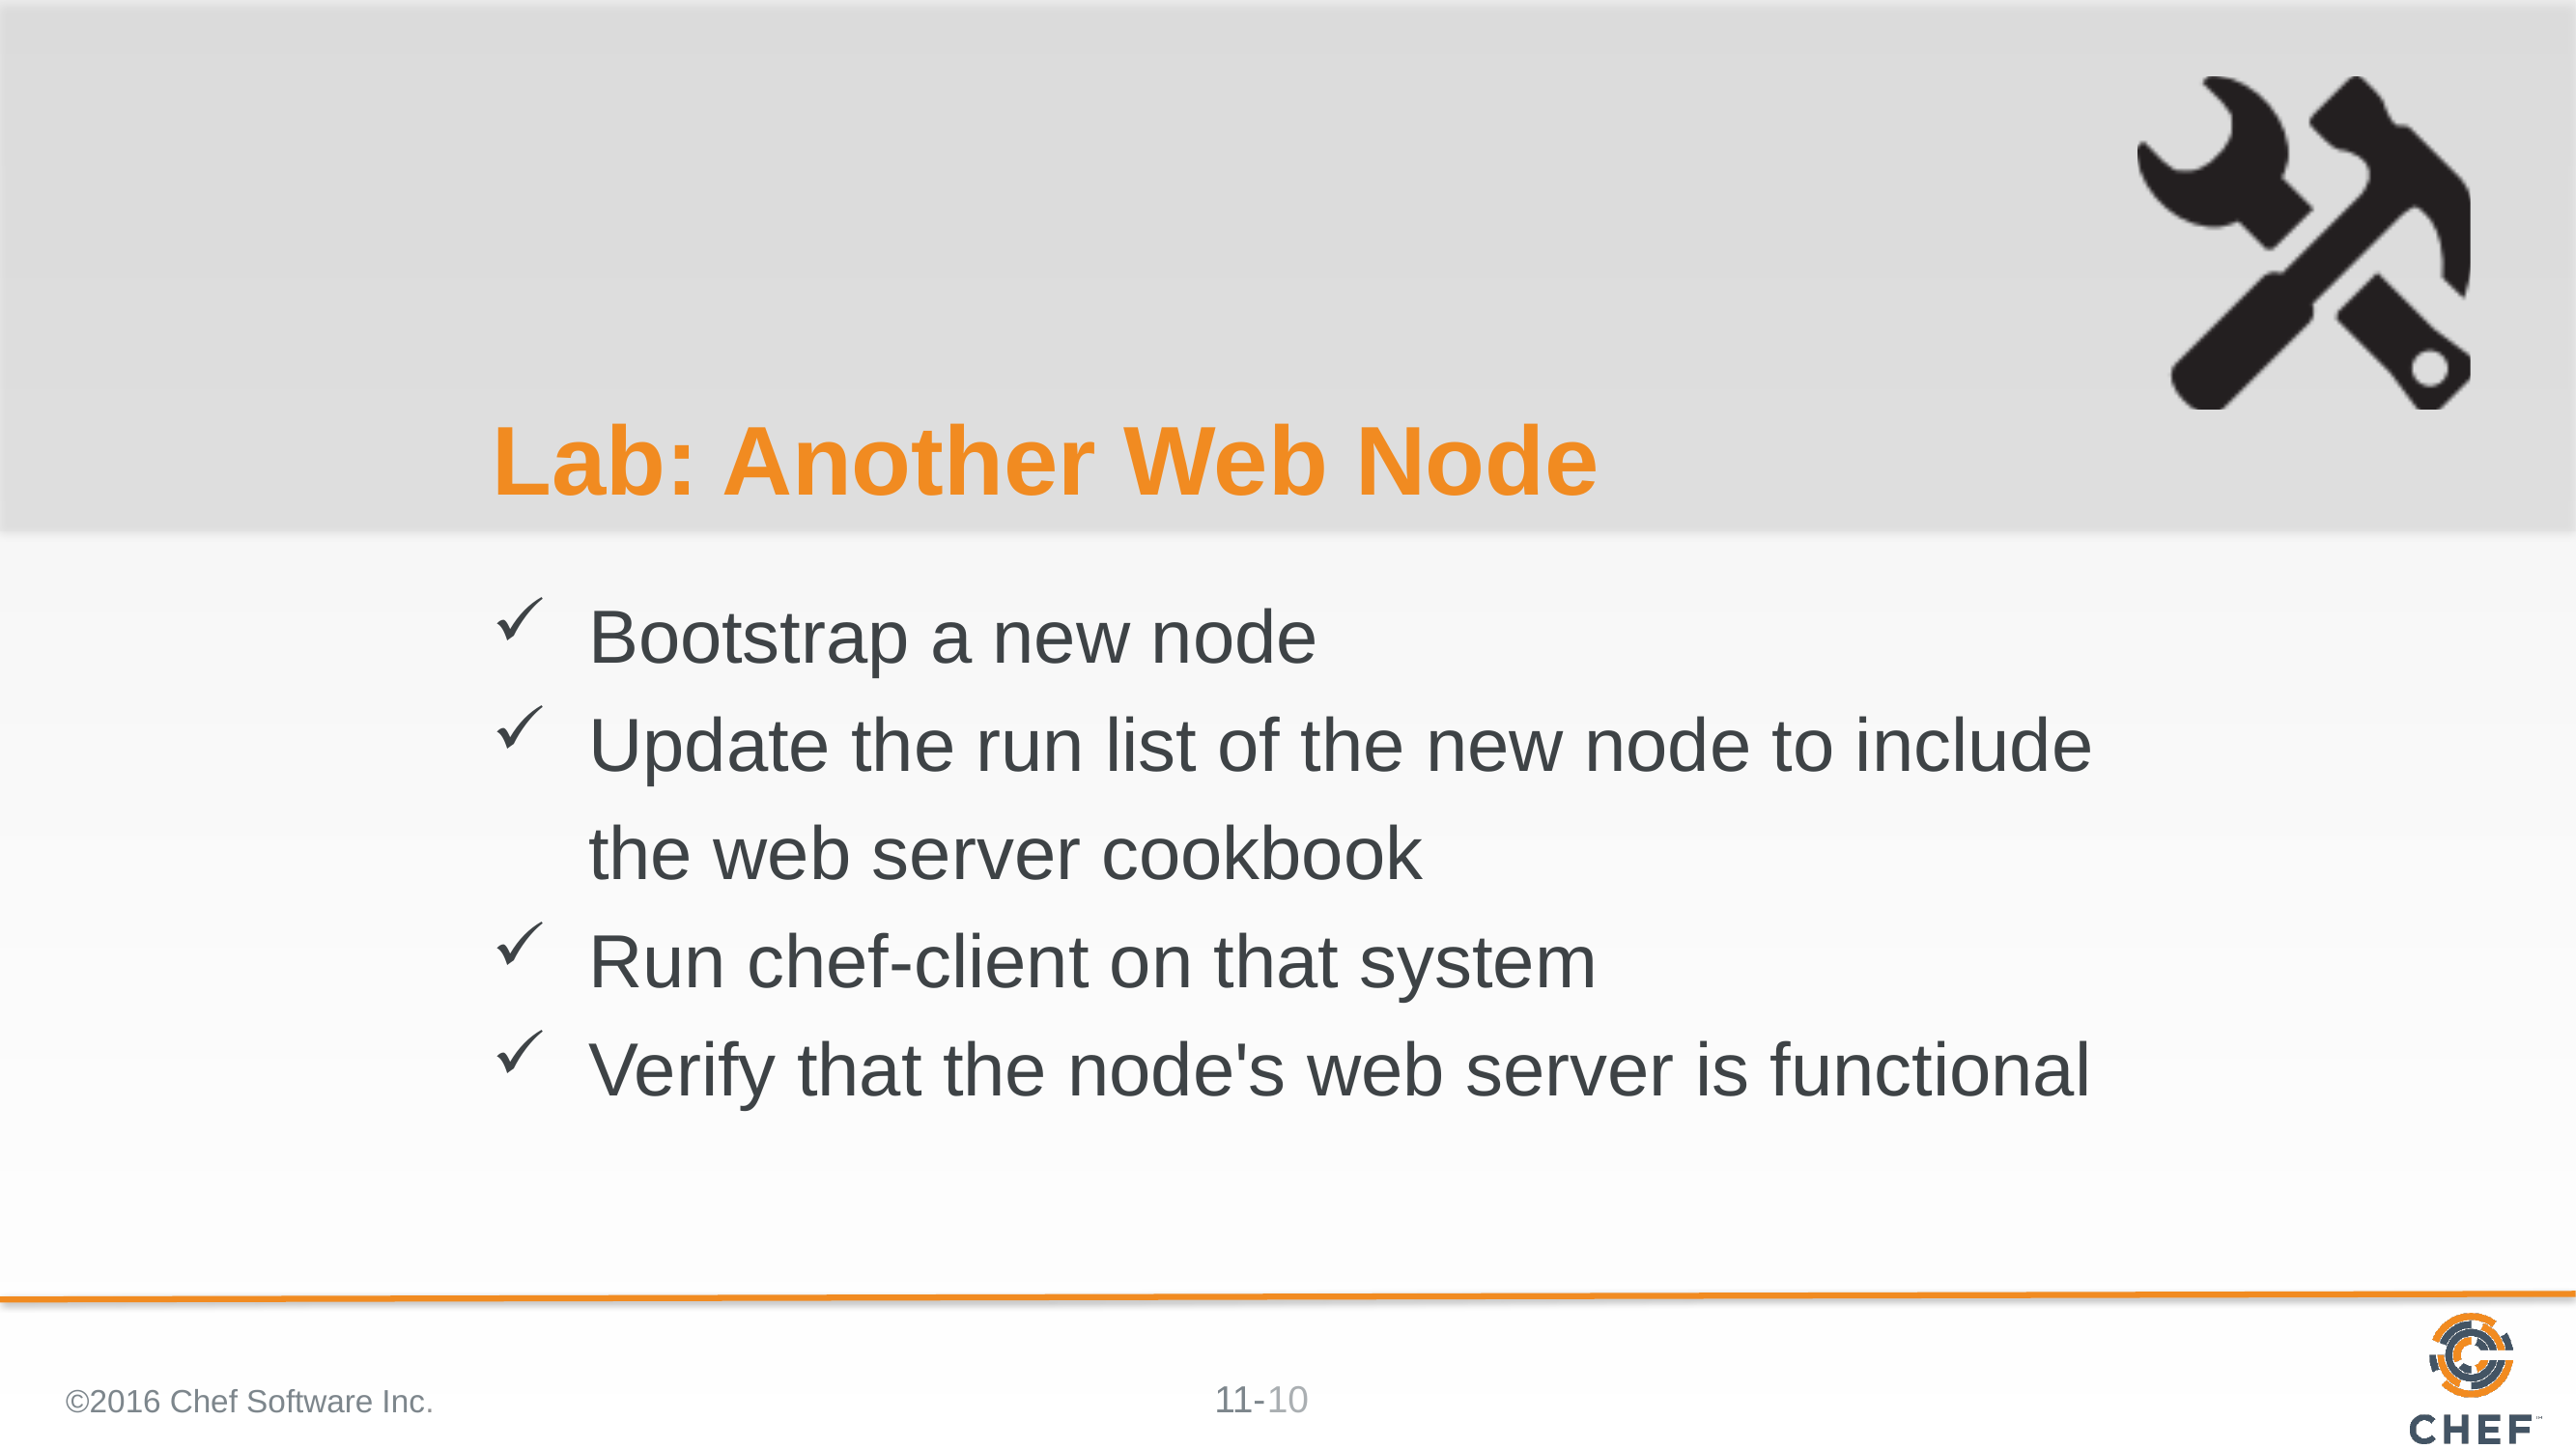

# Lab: Another Web Node
Bootstrap a new node
Update the run list of the new node to include the web server cookbook
Run chef-client on that system
Verify that the node's web server is functional

©2016 Chef Software Inc.
10